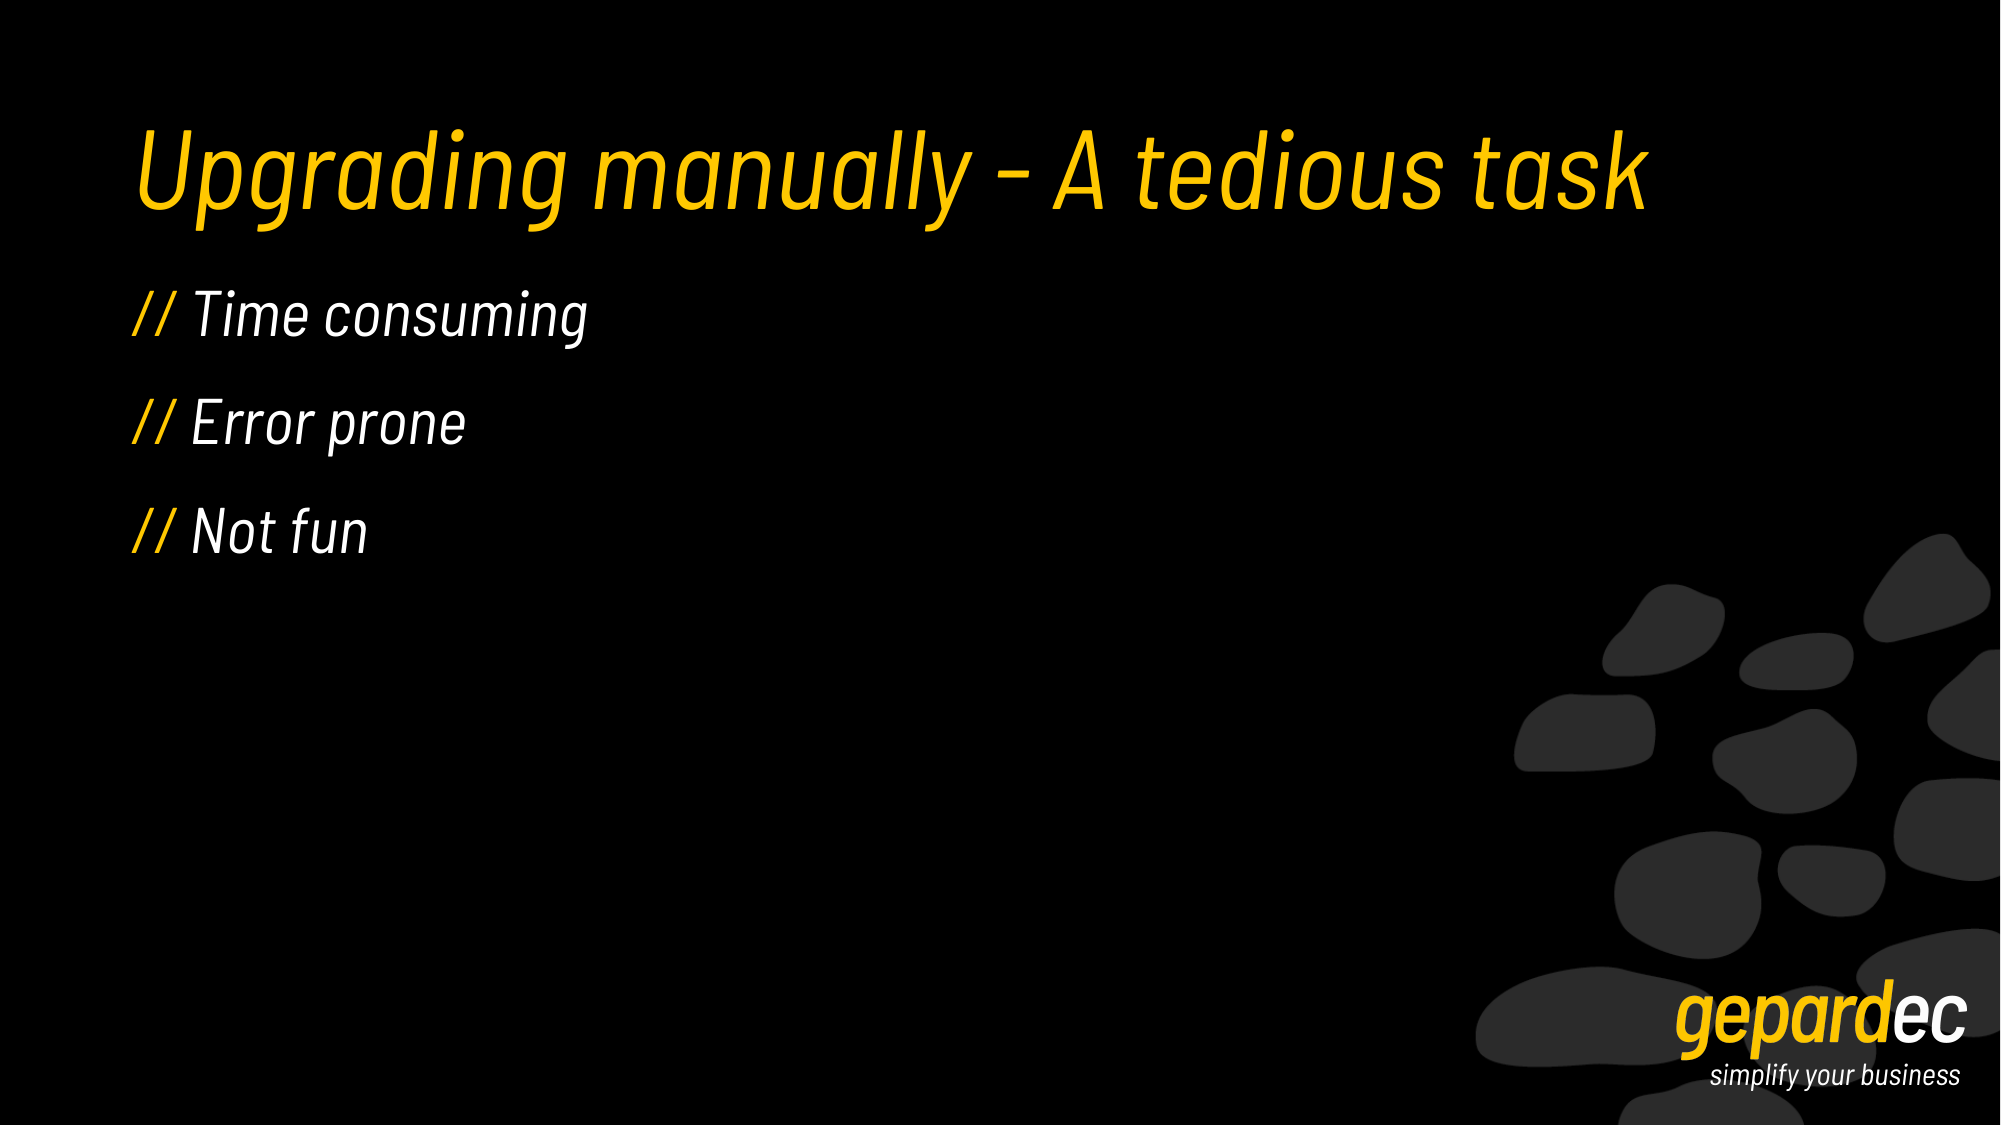

# Upgrading manually - A tedious task
// Time consuming

// Error prone

// Not fun